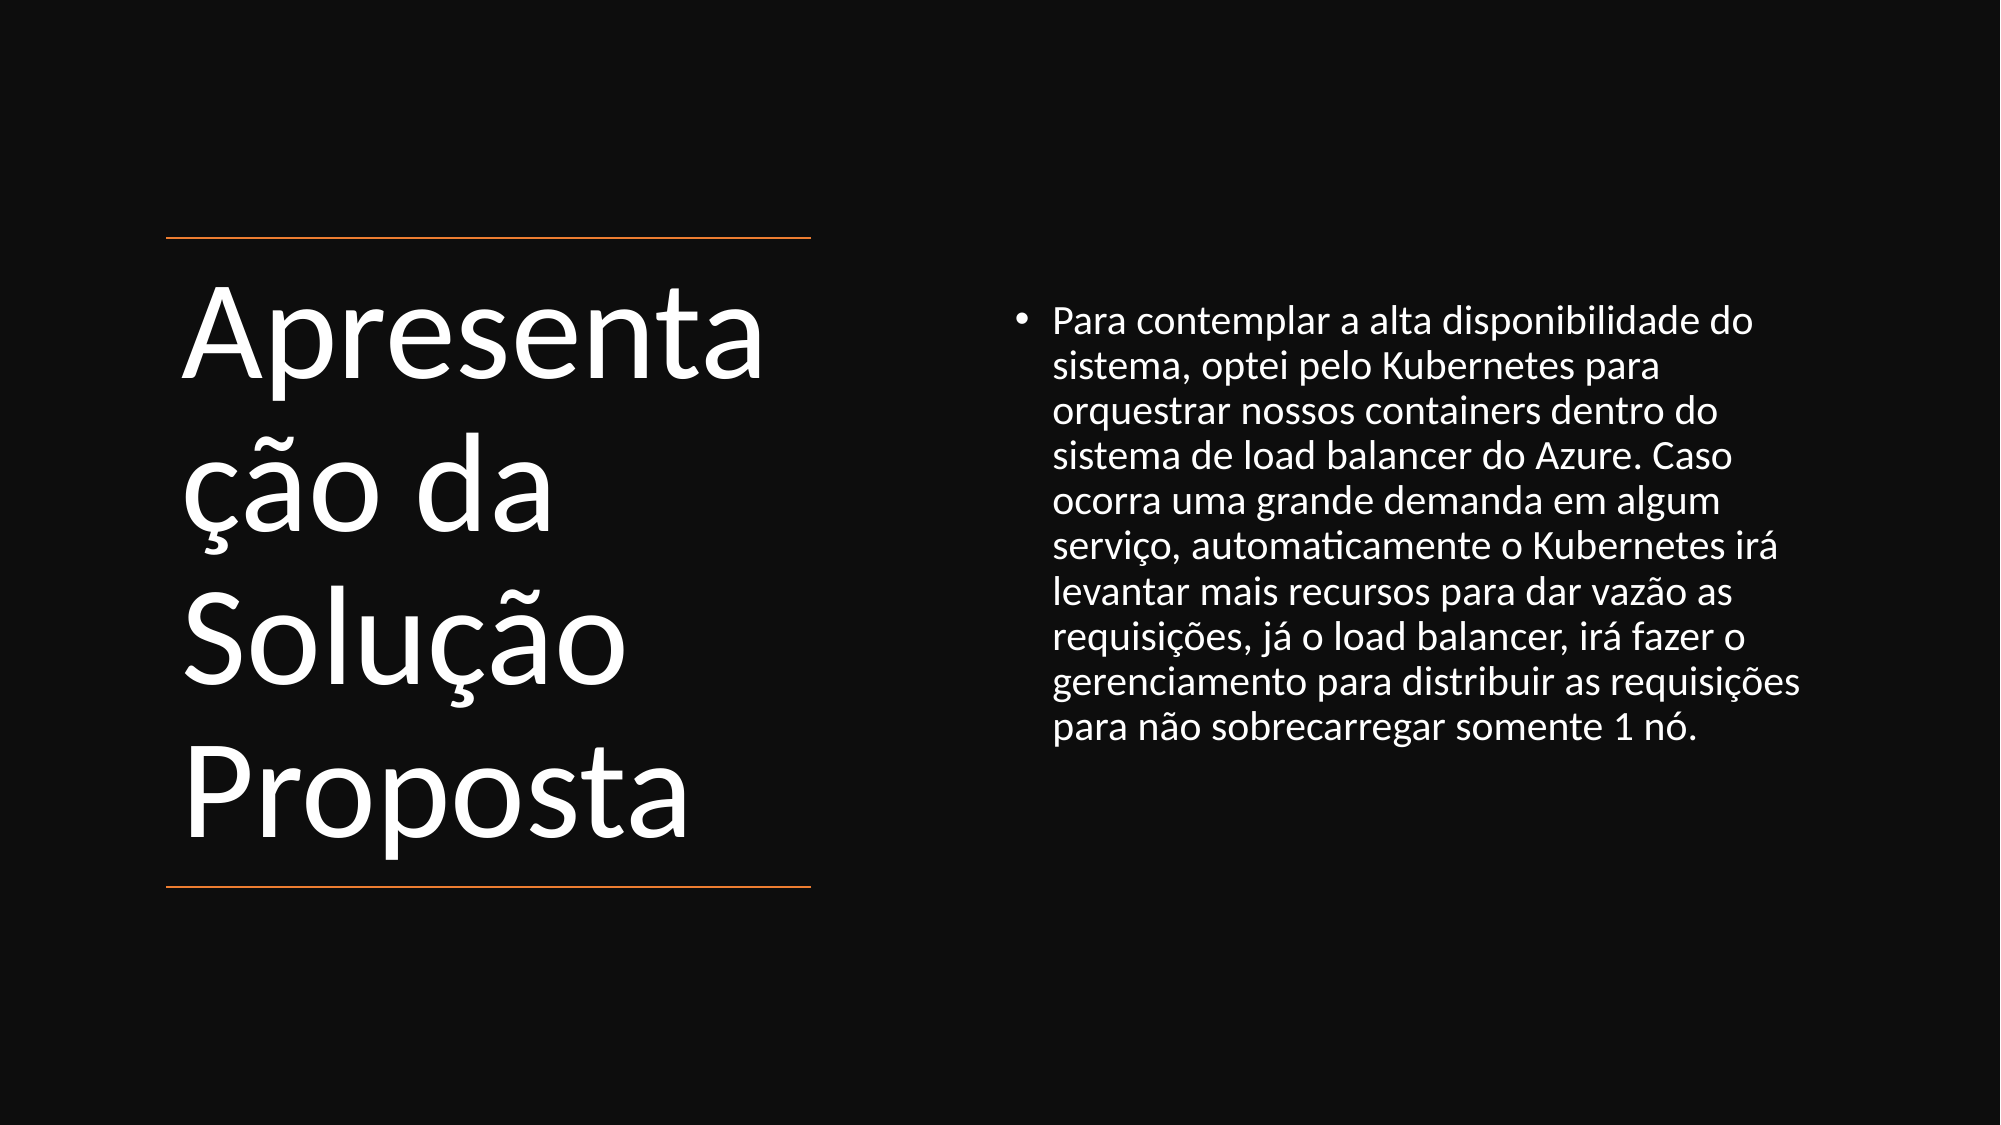

Para contemplar a alta disponibilidade do sistema, optei pelo Kubernetes para orquestrar nossos containers dentro do sistema de load balancer do Azure. Caso ocorra uma grande demanda em algum serviço, automaticamente o Kubernetes irá levantar mais recursos para dar vazão as requisições, já o load balancer, irá fazer o gerenciamento para distribuir as requisições para não sobrecarregar somente 1 nó.

# Apresentação da Solução Proposta